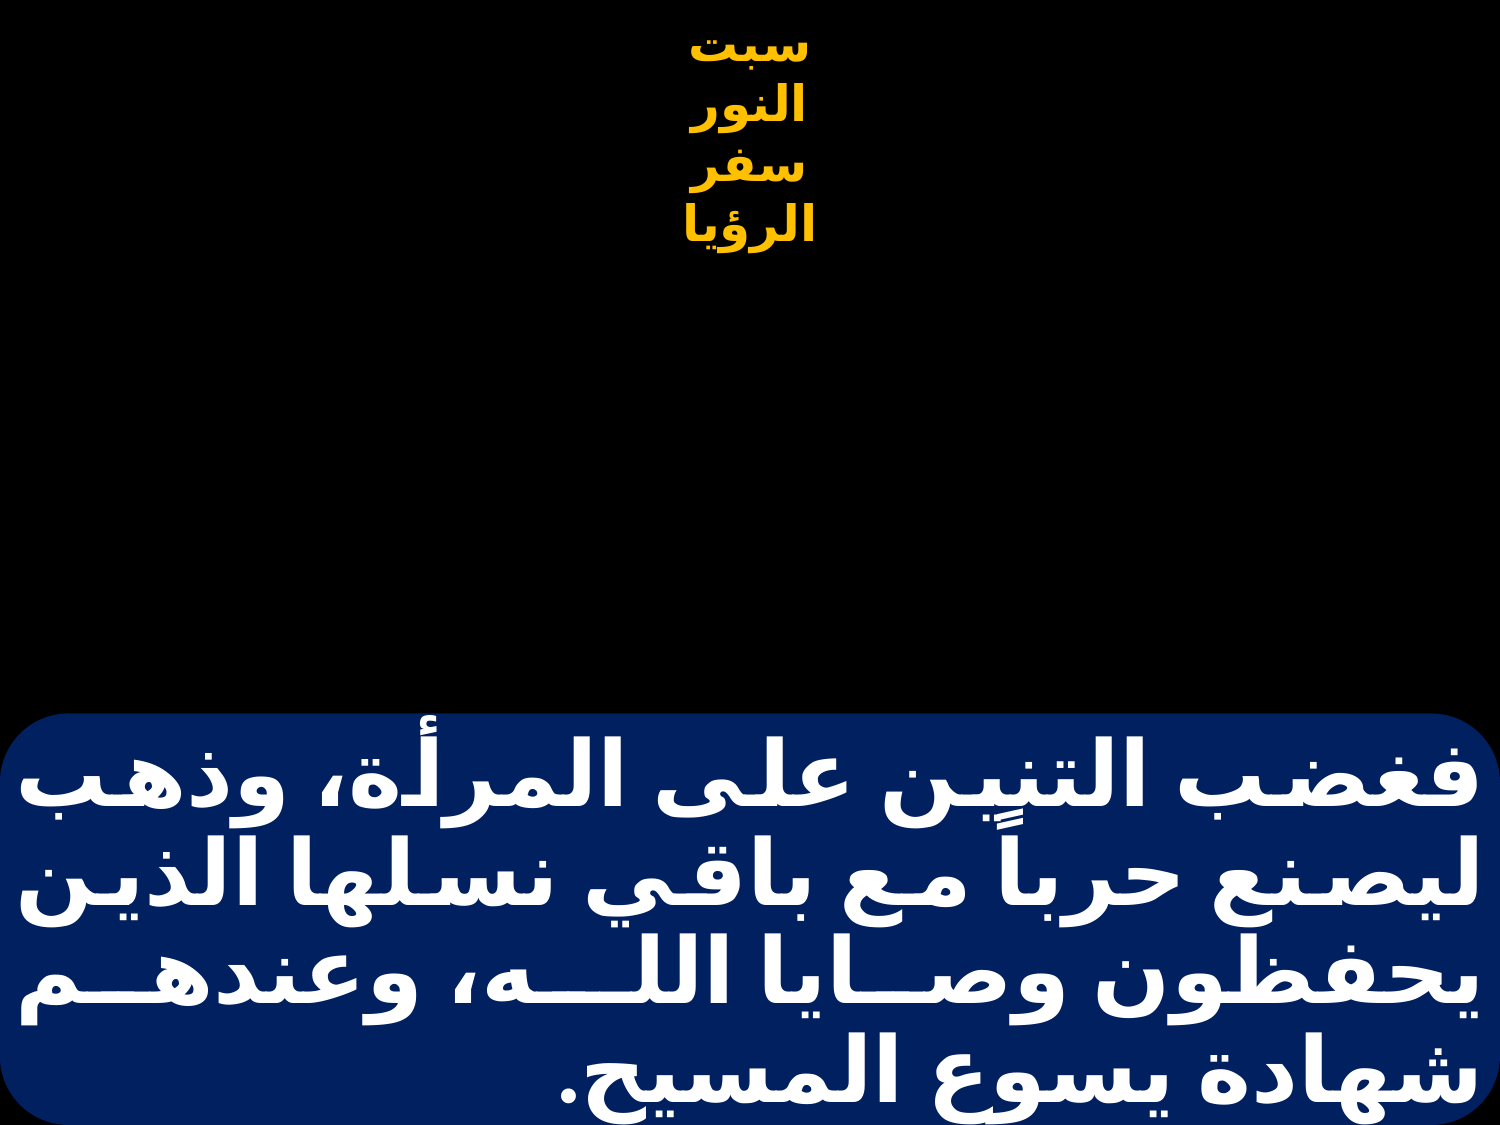

# فغضب التنين على المرأة، وذهب ليصنع حرباً مع باقي نسلها الذين يحفظون وصايا اللـه، وعندهم شهادة يسوع المسيح.